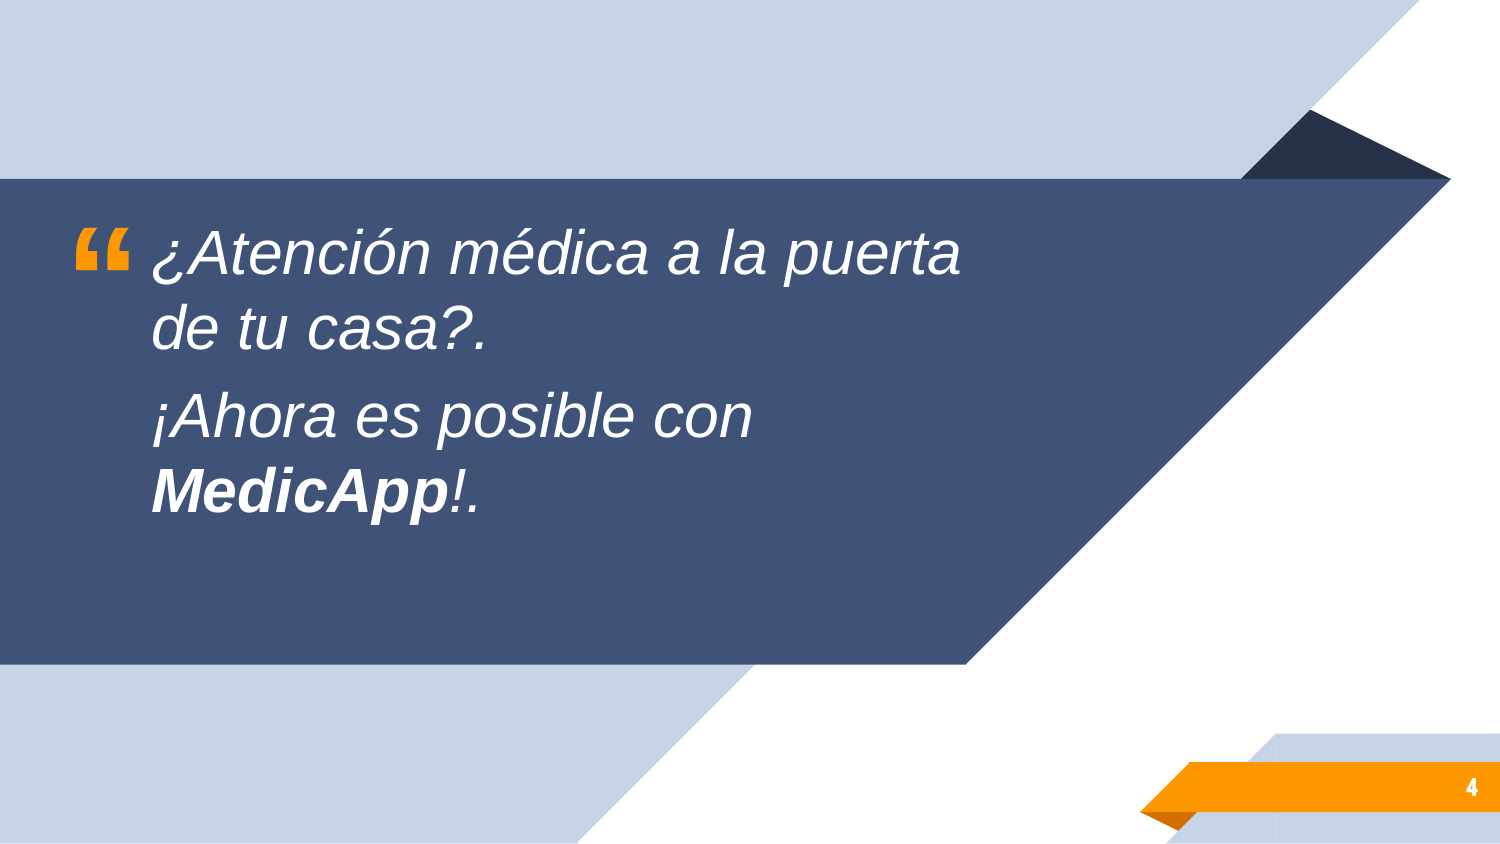

¿Atención médica a la puerta de tu casa?.
¡Ahora es posible con MedicApp!.
4
4